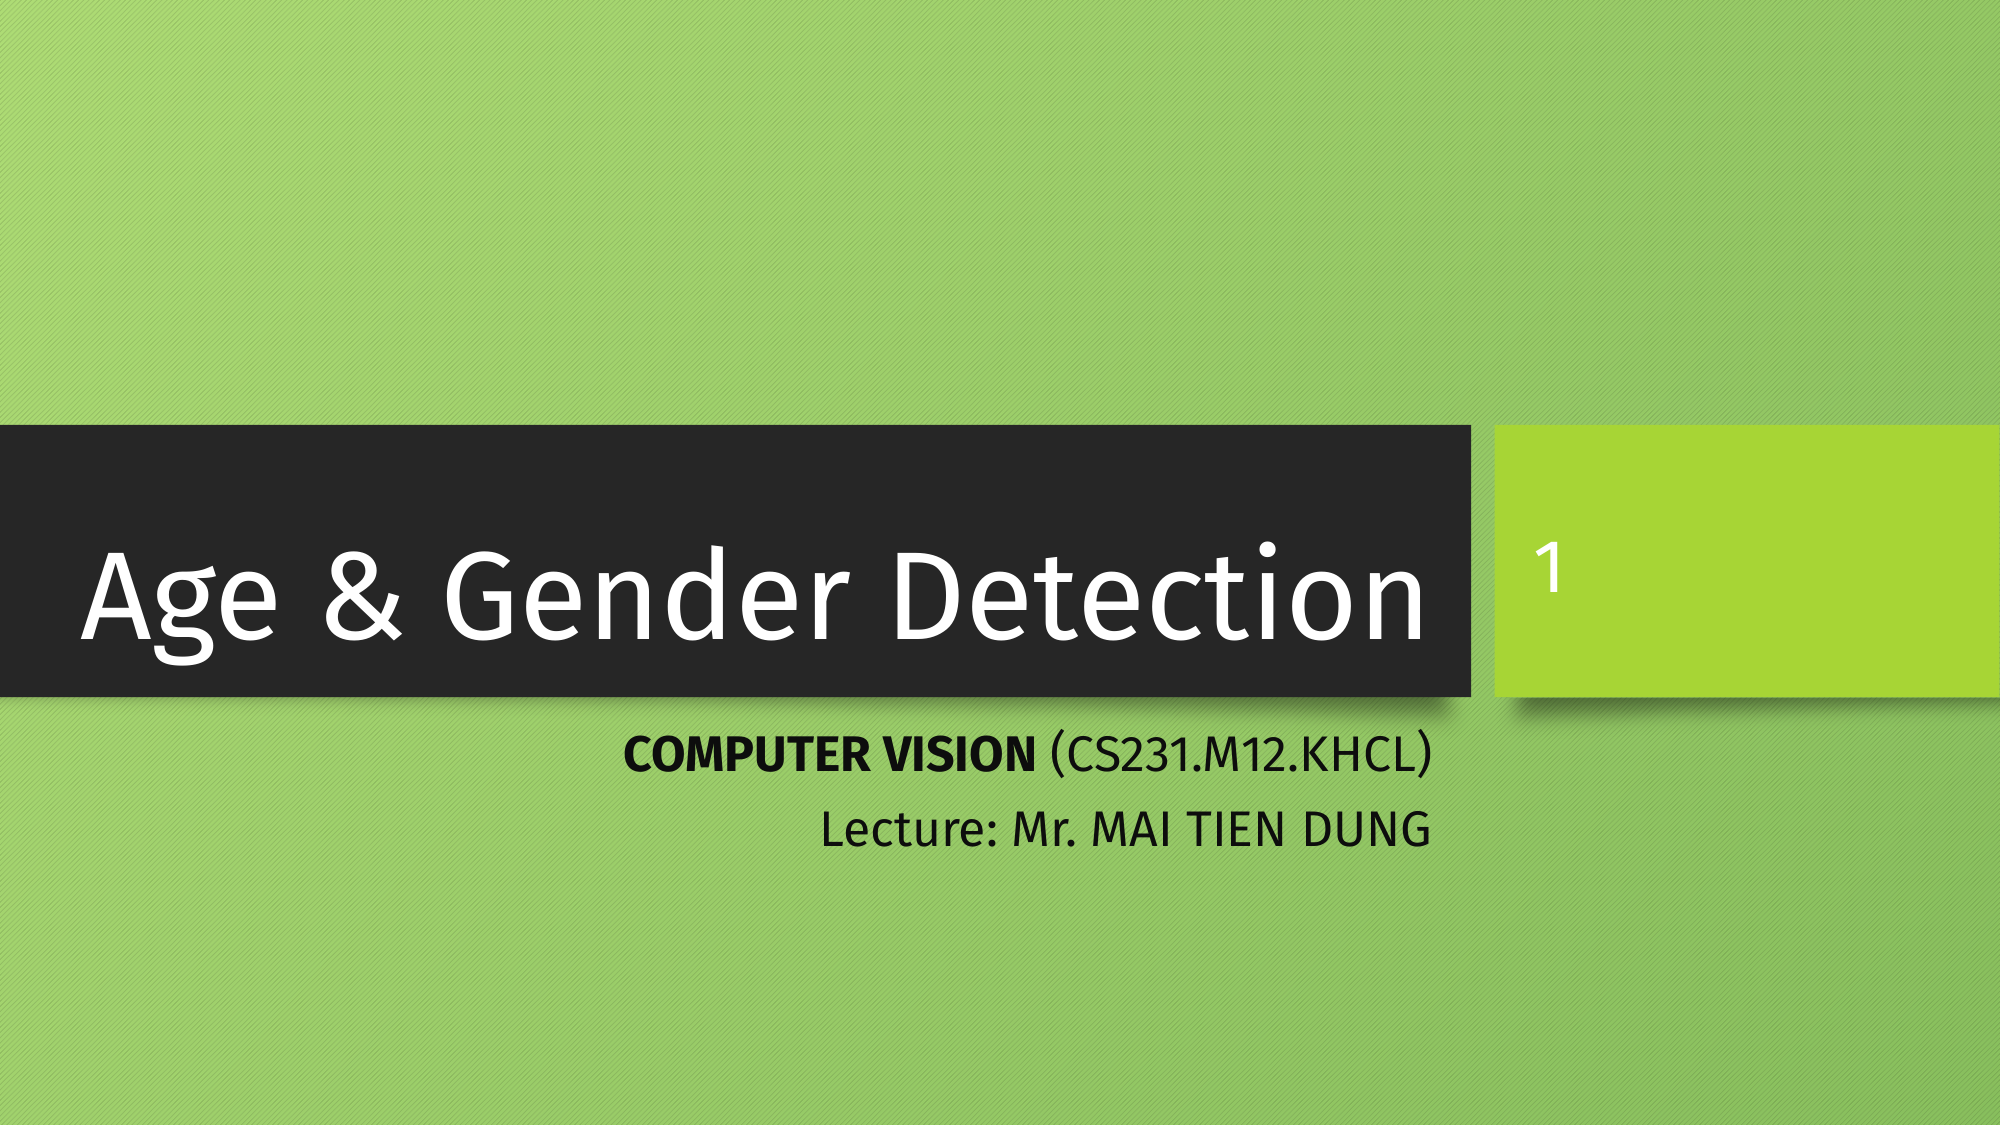

# Age & Gender Detection
1
COMPUTER VISION (CS231.M12.KHCL)
Lecture: Mr. MAI TIEN DUNG